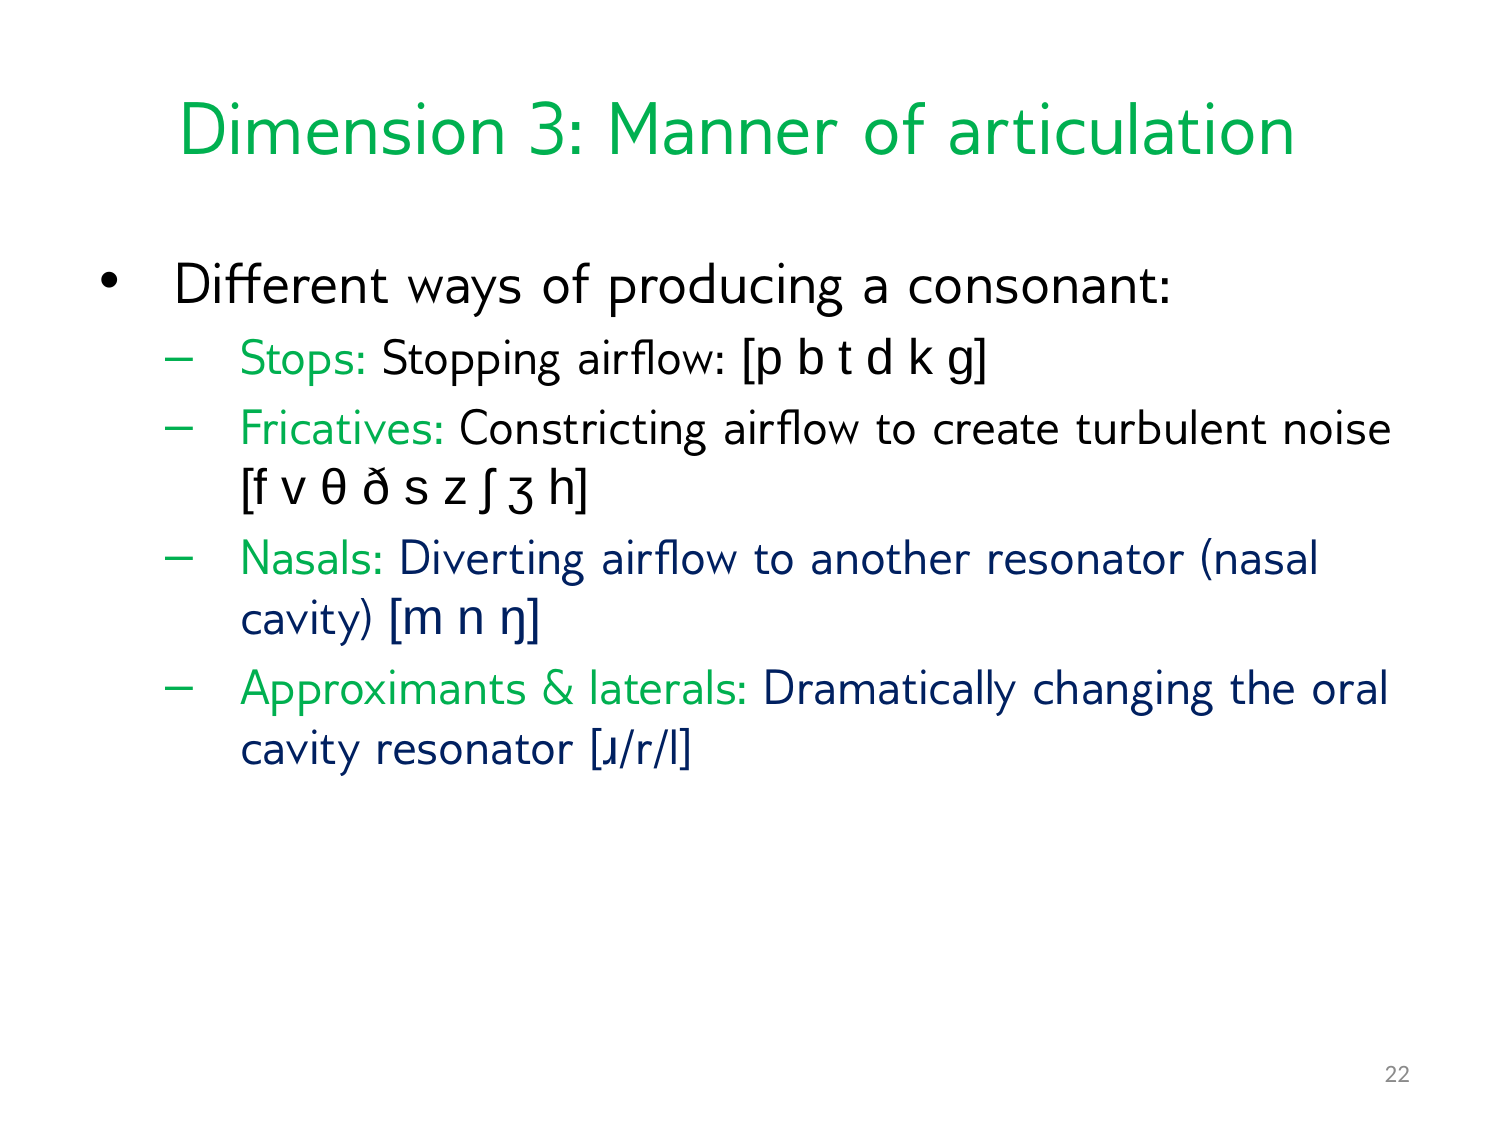

# Dimension 3: Manner of articulation
Different ways of producing a consonant:
Stops: Stopping airflow: [p b t d k ɡ]
Fricatives: Constricting airflow to create turbulent noise [f v θ ð s z ʃ ʒ h]
Nasals: Diverting airflow to another resonator (nasal cavity) [m n ŋ]
Approximants & laterals: Dramatically changing the oral cavity resonator [ɹ/r/l]
22